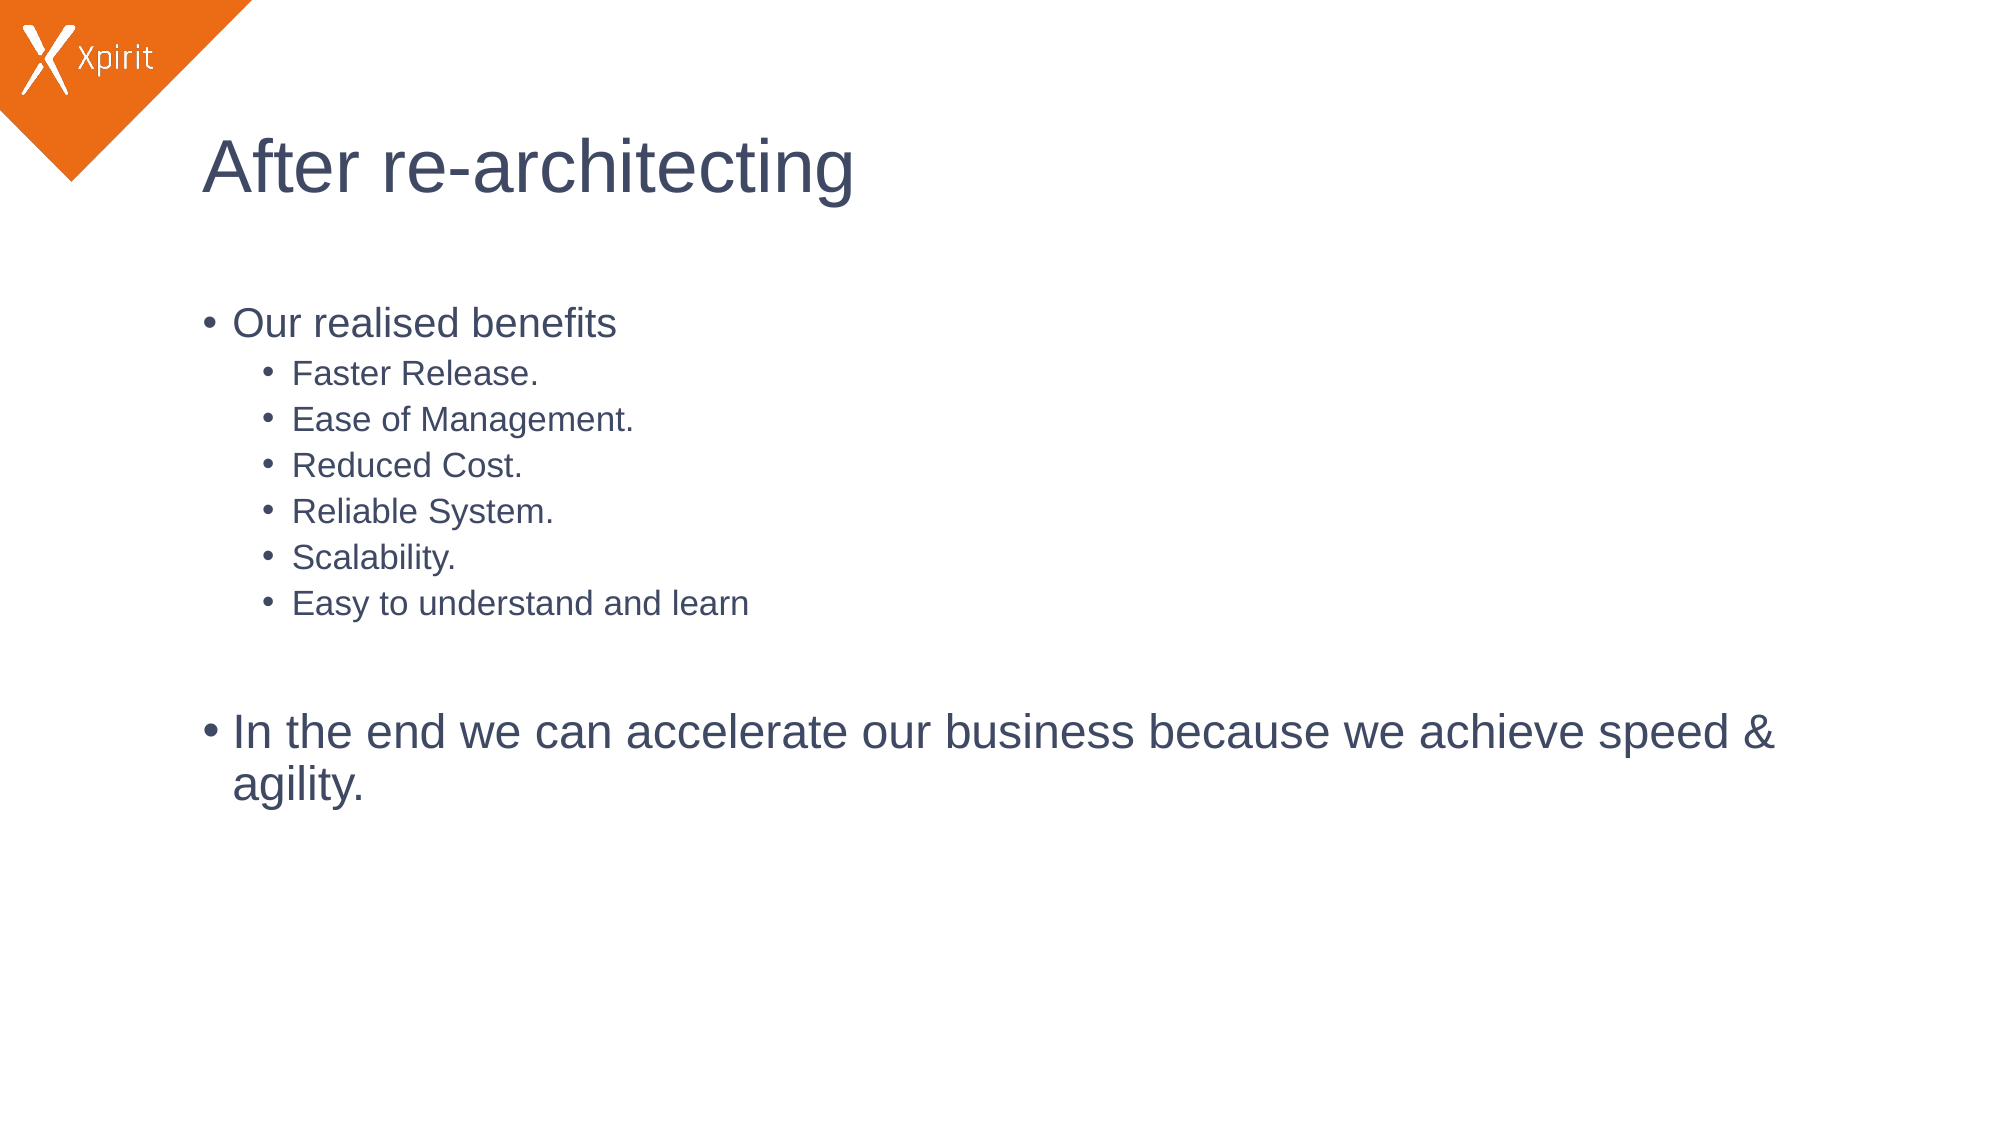

# After re-architecting
Our realised benefits
Faster Release.
Ease of Management.
Reduced Cost.
Reliable System.
Scalability.
Easy to understand and learn

In the end we can accelerate our business because we achieve speed & agility.